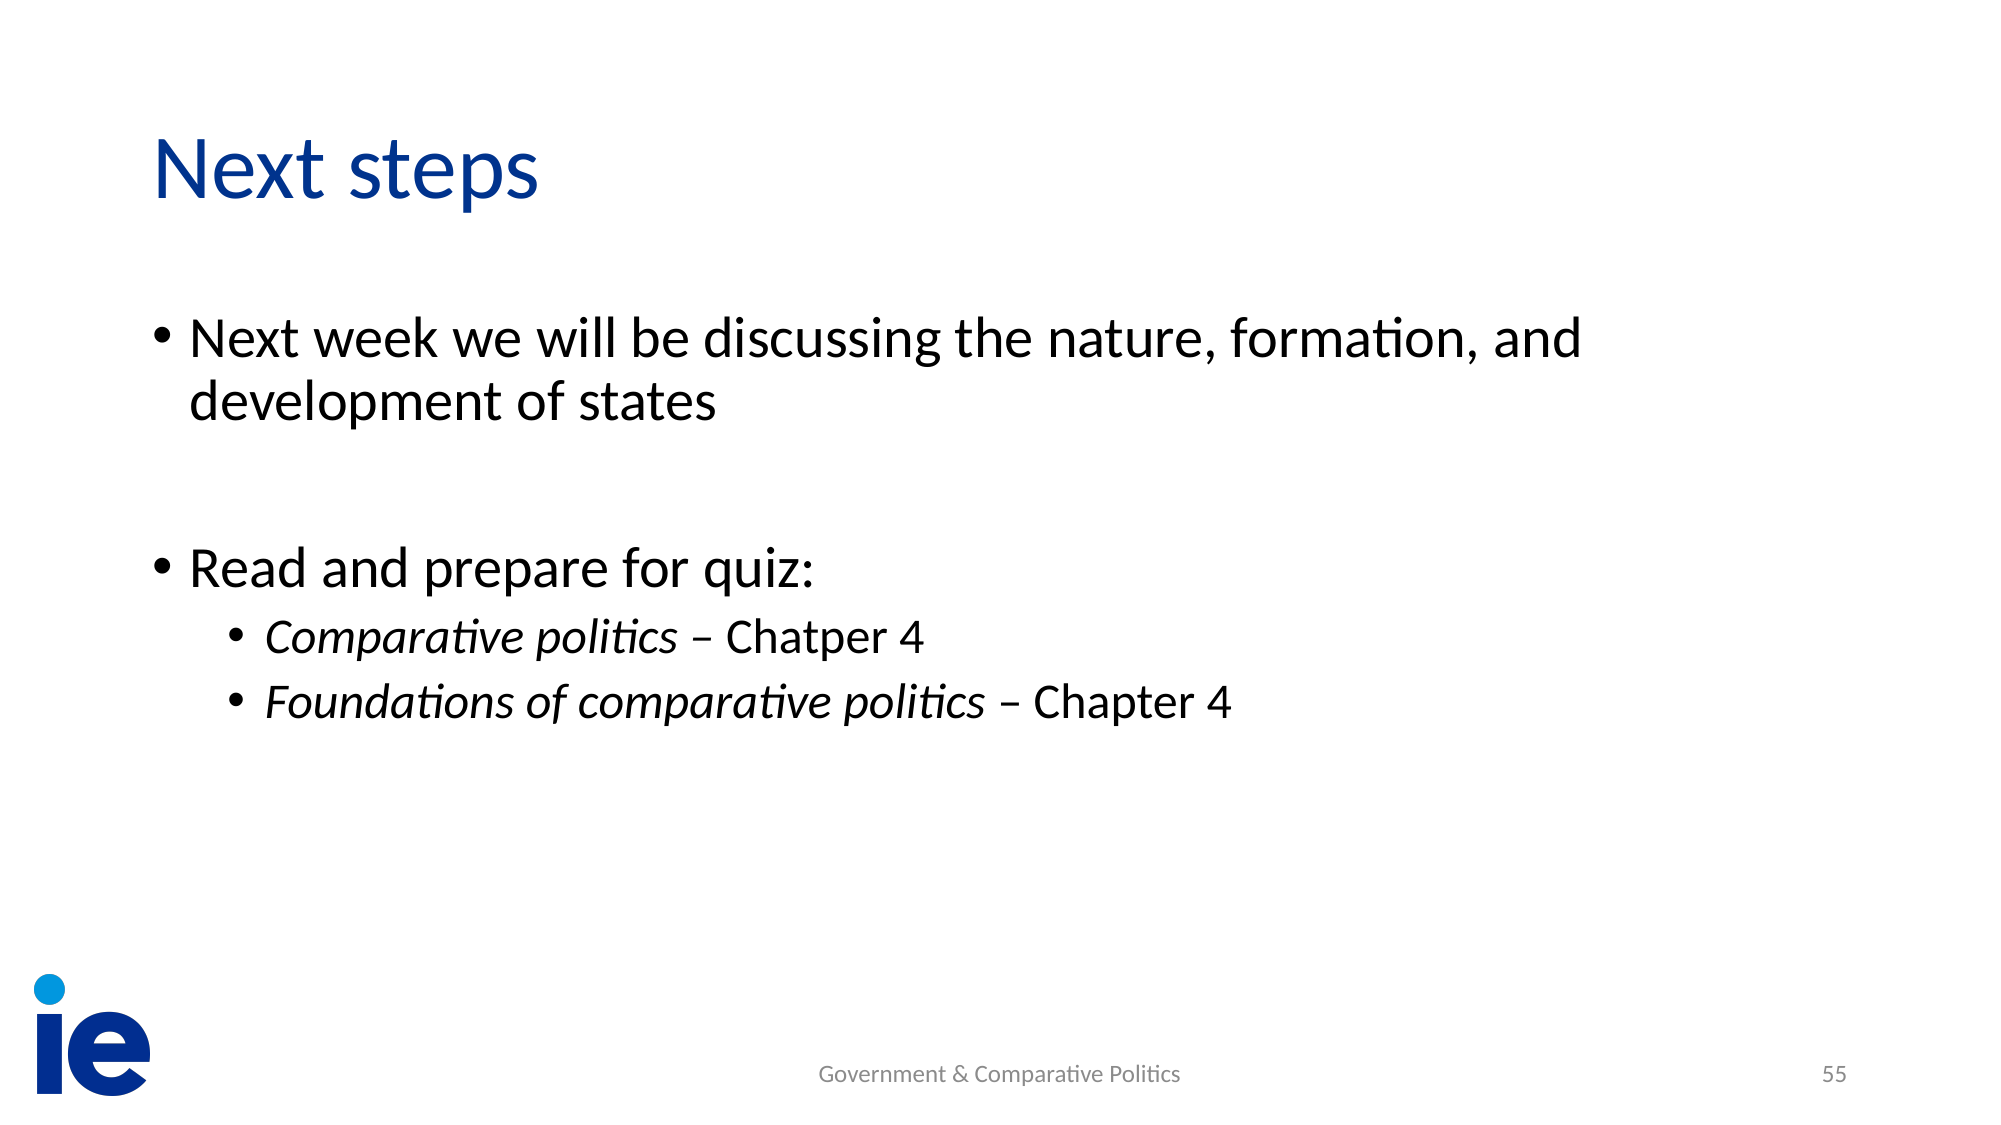

# Next steps
Next week we will be discussing the nature, formation, and development of states

Read and prepare for quiz:
Comparative politics – Chatper 4
Foundations of comparative politics – Chapter 4

Government & Comparative Politics
55